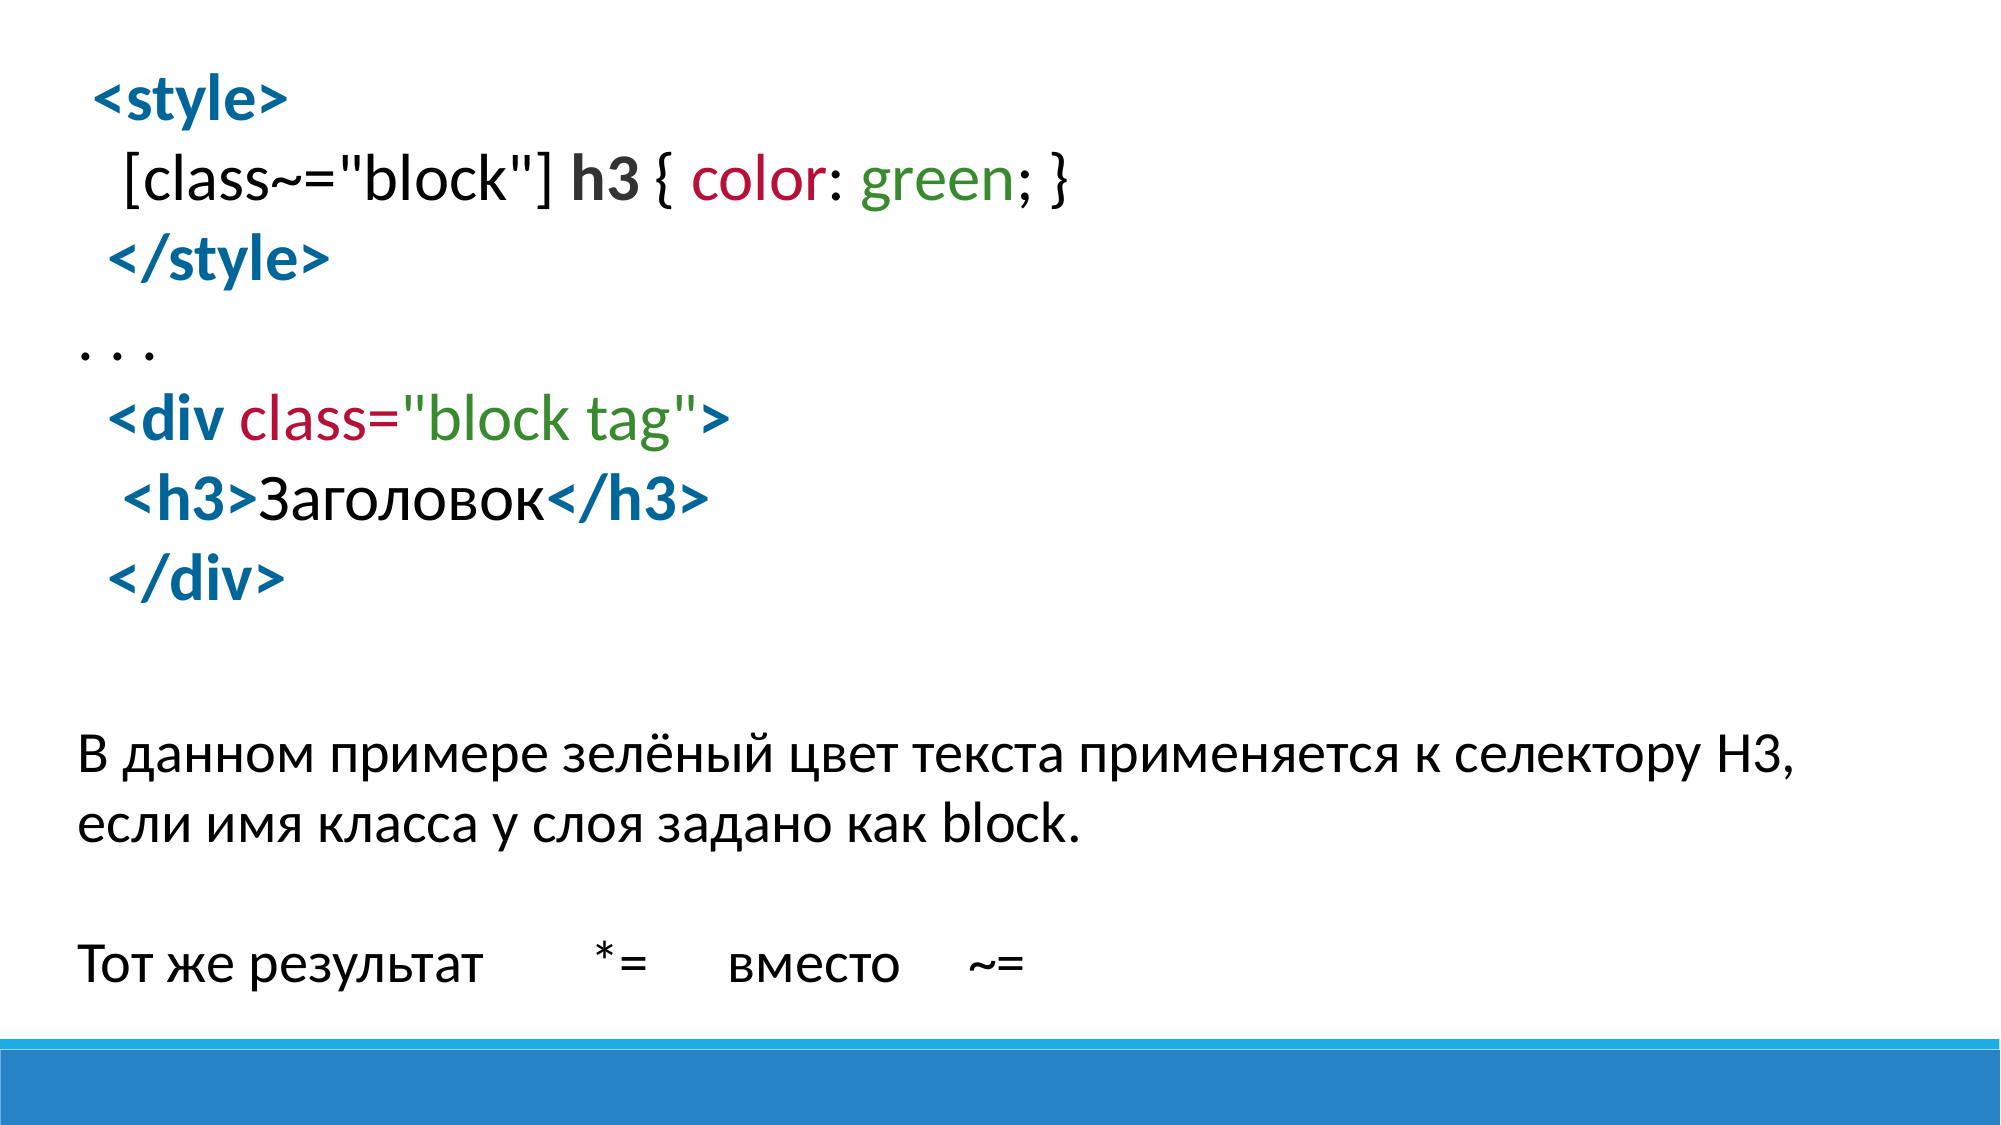

<style>
   [class~="block"] h3 { color: green; }
  </style>
. . .
  <div class="block tag">
   <h3>Заголовок</h3>
  </div>
В данном примере зелёный цвет текста применяется к селектору H3,
если имя класса у слоя задано как block.

Тот же результат        *=      вместо     ~=